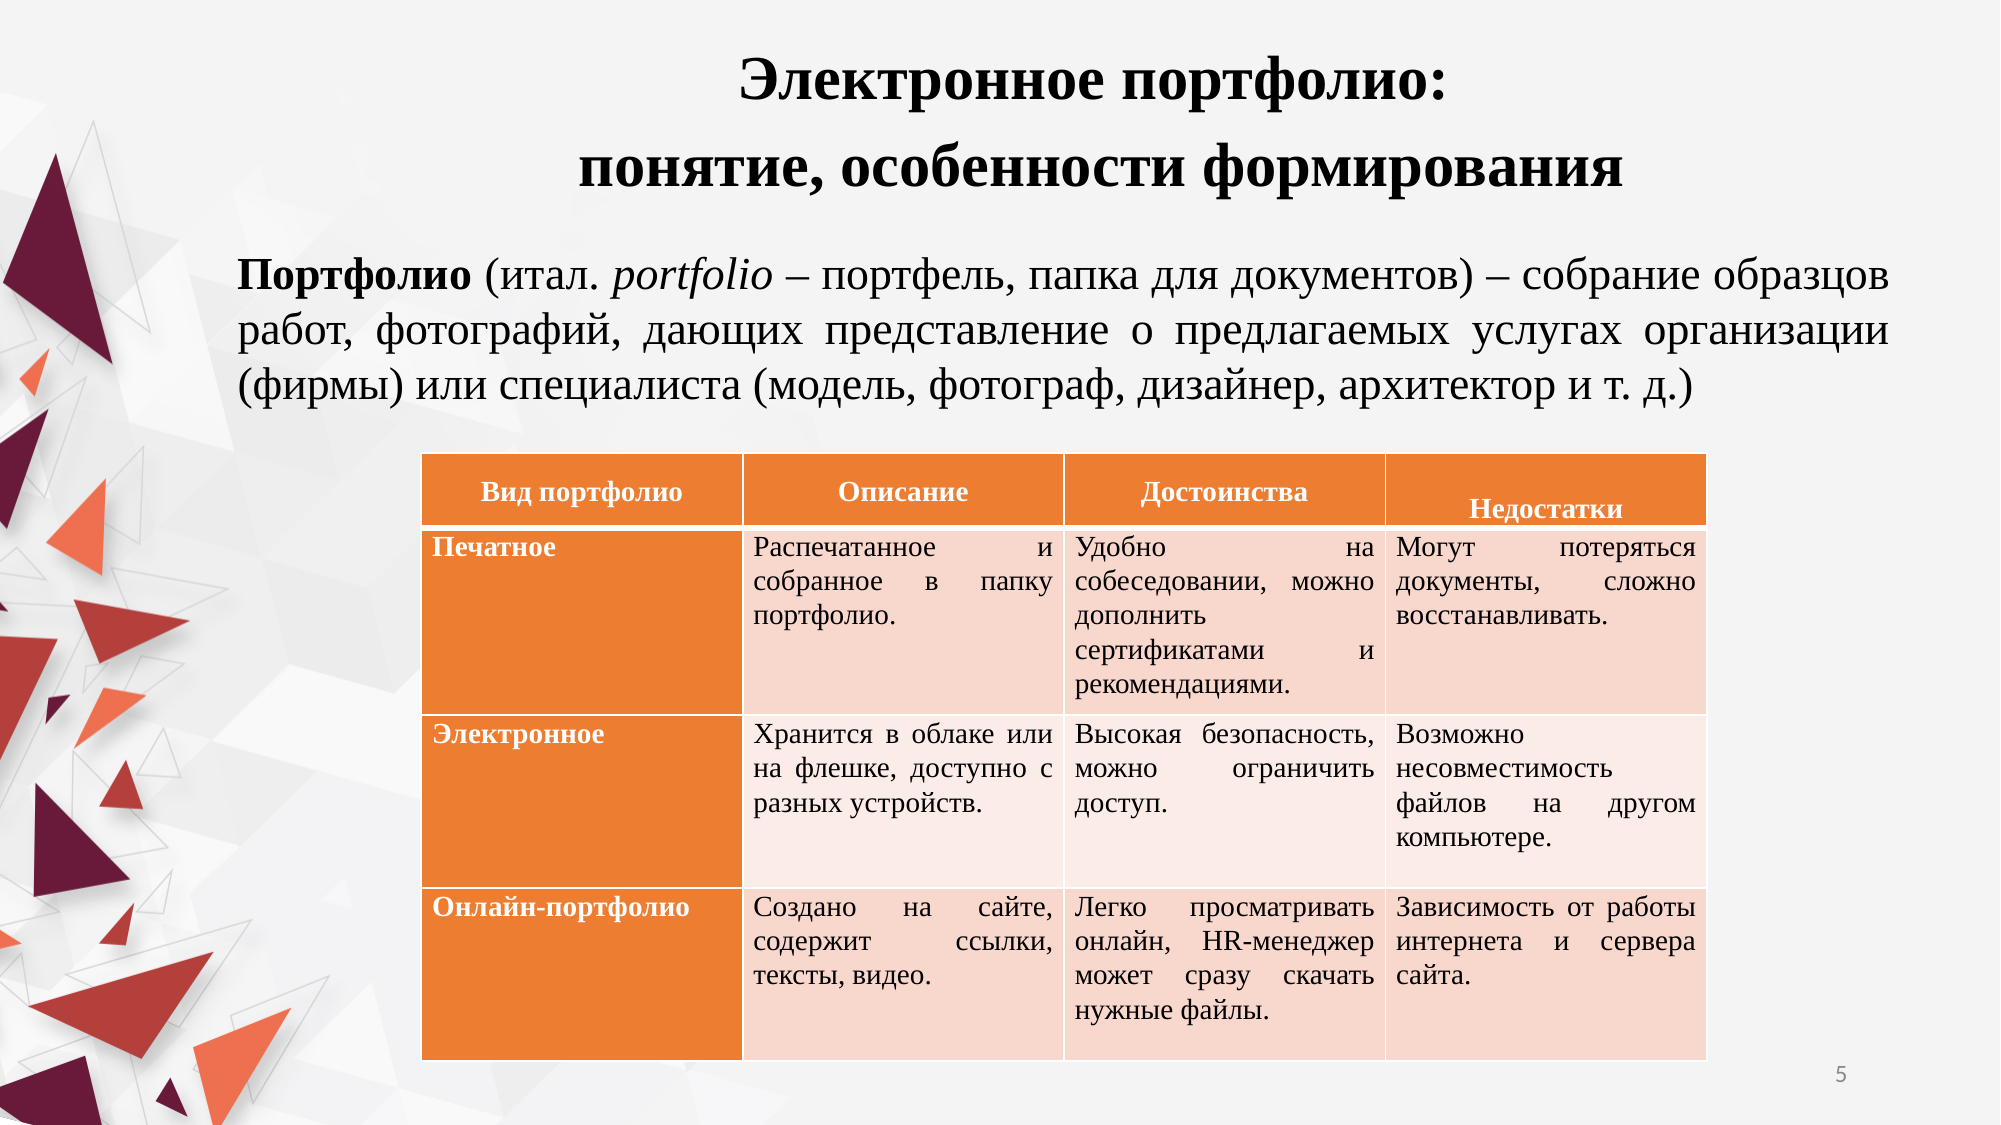

Электронное портфолио:
понятие, особенности формирования
Портфолио (итал. portfolio ‒ портфель, папка для документов) ‒ собрание образцов работ, фотографий, дающих представление о предлагаемых услугах организации (фирмы) или специалиста (модель, фотограф, дизайнер, архитектор и т. д.)
| Вид портфолио | Описание | Достоинства | Недостатки |
| --- | --- | --- | --- |
| Печатное | Распечатанное и собранное в папку портфолио. | Удобно на собеседовании, можно дополнить сертификатами и рекомендациями. | Могут потеряться документы, сложно восстанавливать. |
| Электронное | Хранится в облаке или на флешке, доступно с разных устройств. | Высокая безопасность, можно ограничить доступ. | Возможно несовместимость файлов на другом компьютере. |
| Онлайн-портфолио | Создано на сайте, содержит ссылки, тексты, видео. | Легко просматривать онлайн, HR-менеджер может сразу скачать нужные файлы. | Зависимость от работы интернета и сервера сайта. |
5